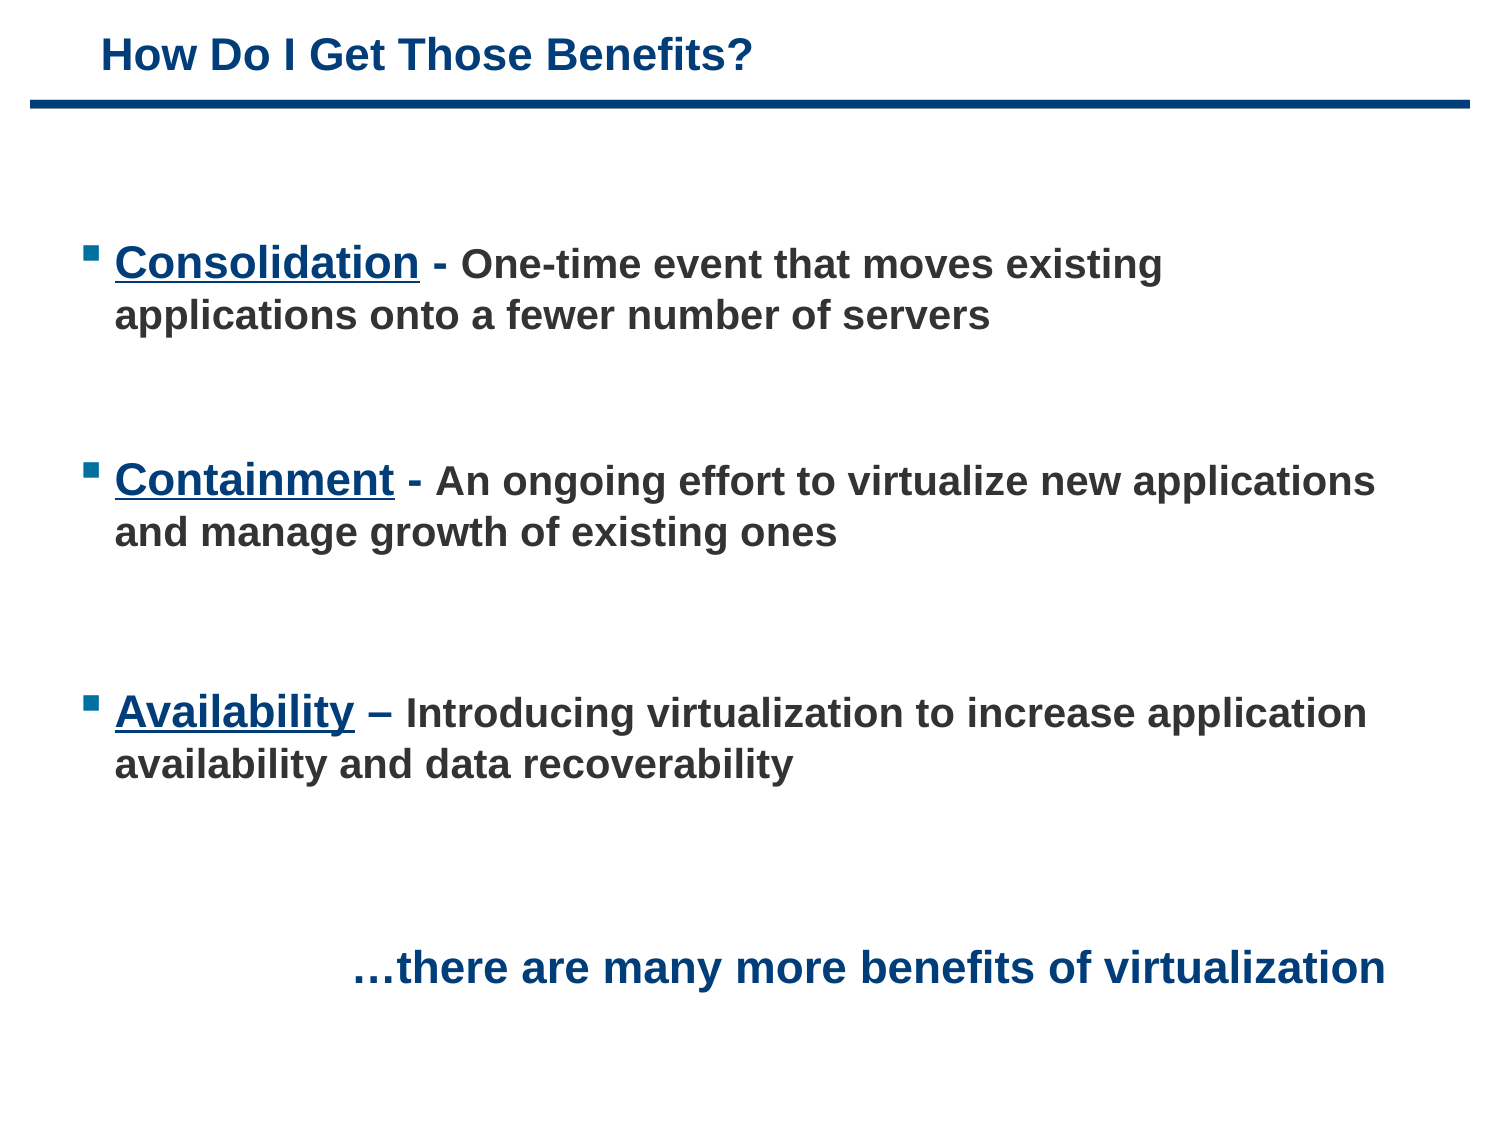

How Do I Get Those Benefits?
Consolidation - One-time event that moves existing applications onto a fewer number of servers

Containment - An ongoing effort to virtualize new applications and manage growth of existing ones

Availability – Introducing virtualization to increase application availability and data recoverability

…there are many more benefits of virtualization